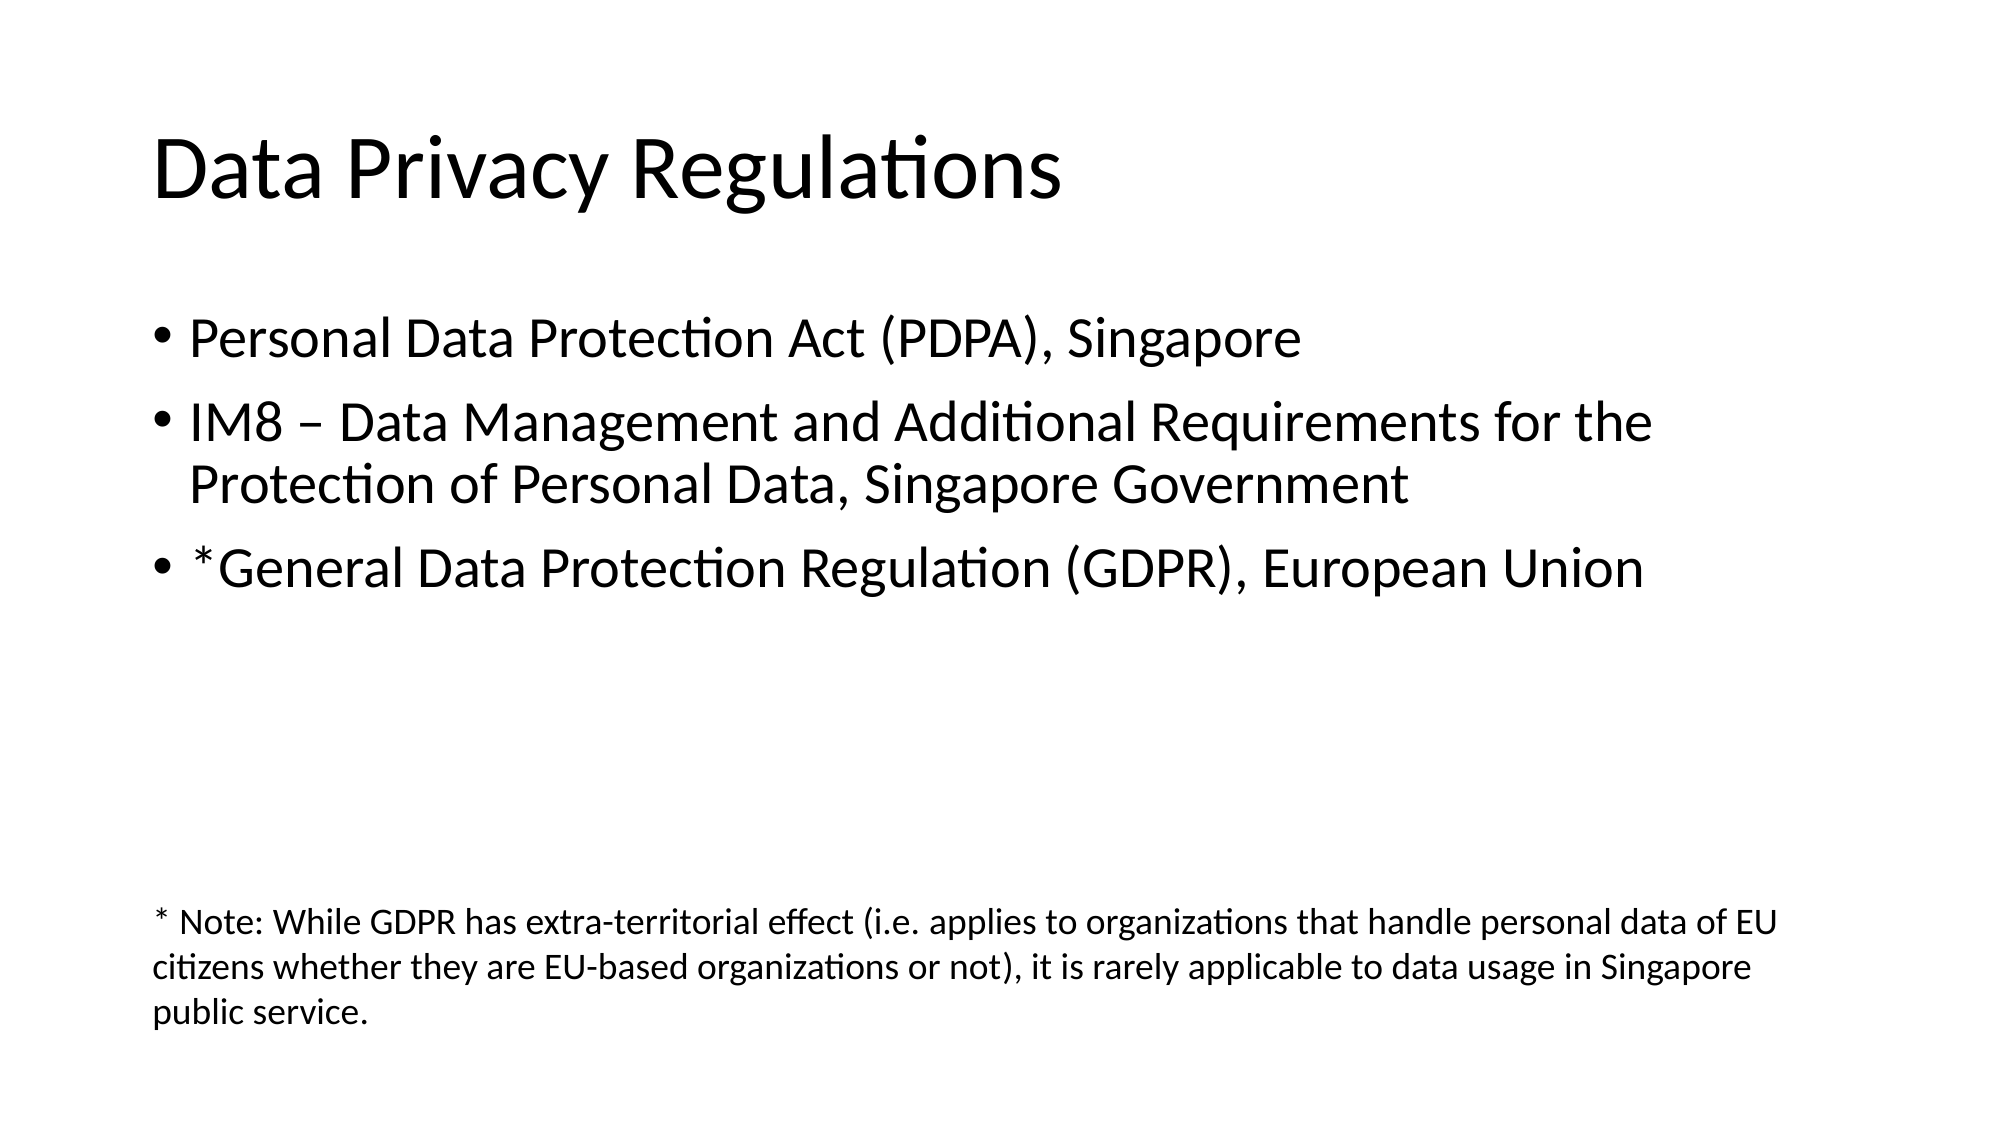

# Data Privacy Regulations
Personal Data Protection Act (PDPA), Singapore
IM8 – Data Management and Additional Requirements for the Protection of Personal Data, Singapore Government
*General Data Protection Regulation (GDPR), European Union

* Note: While GDPR has extra-territorial effect (i.e. applies to organizations that handle personal data of EU citizens whether they are EU-based organizations or not), it is rarely applicable to data usage in Singapore public service.